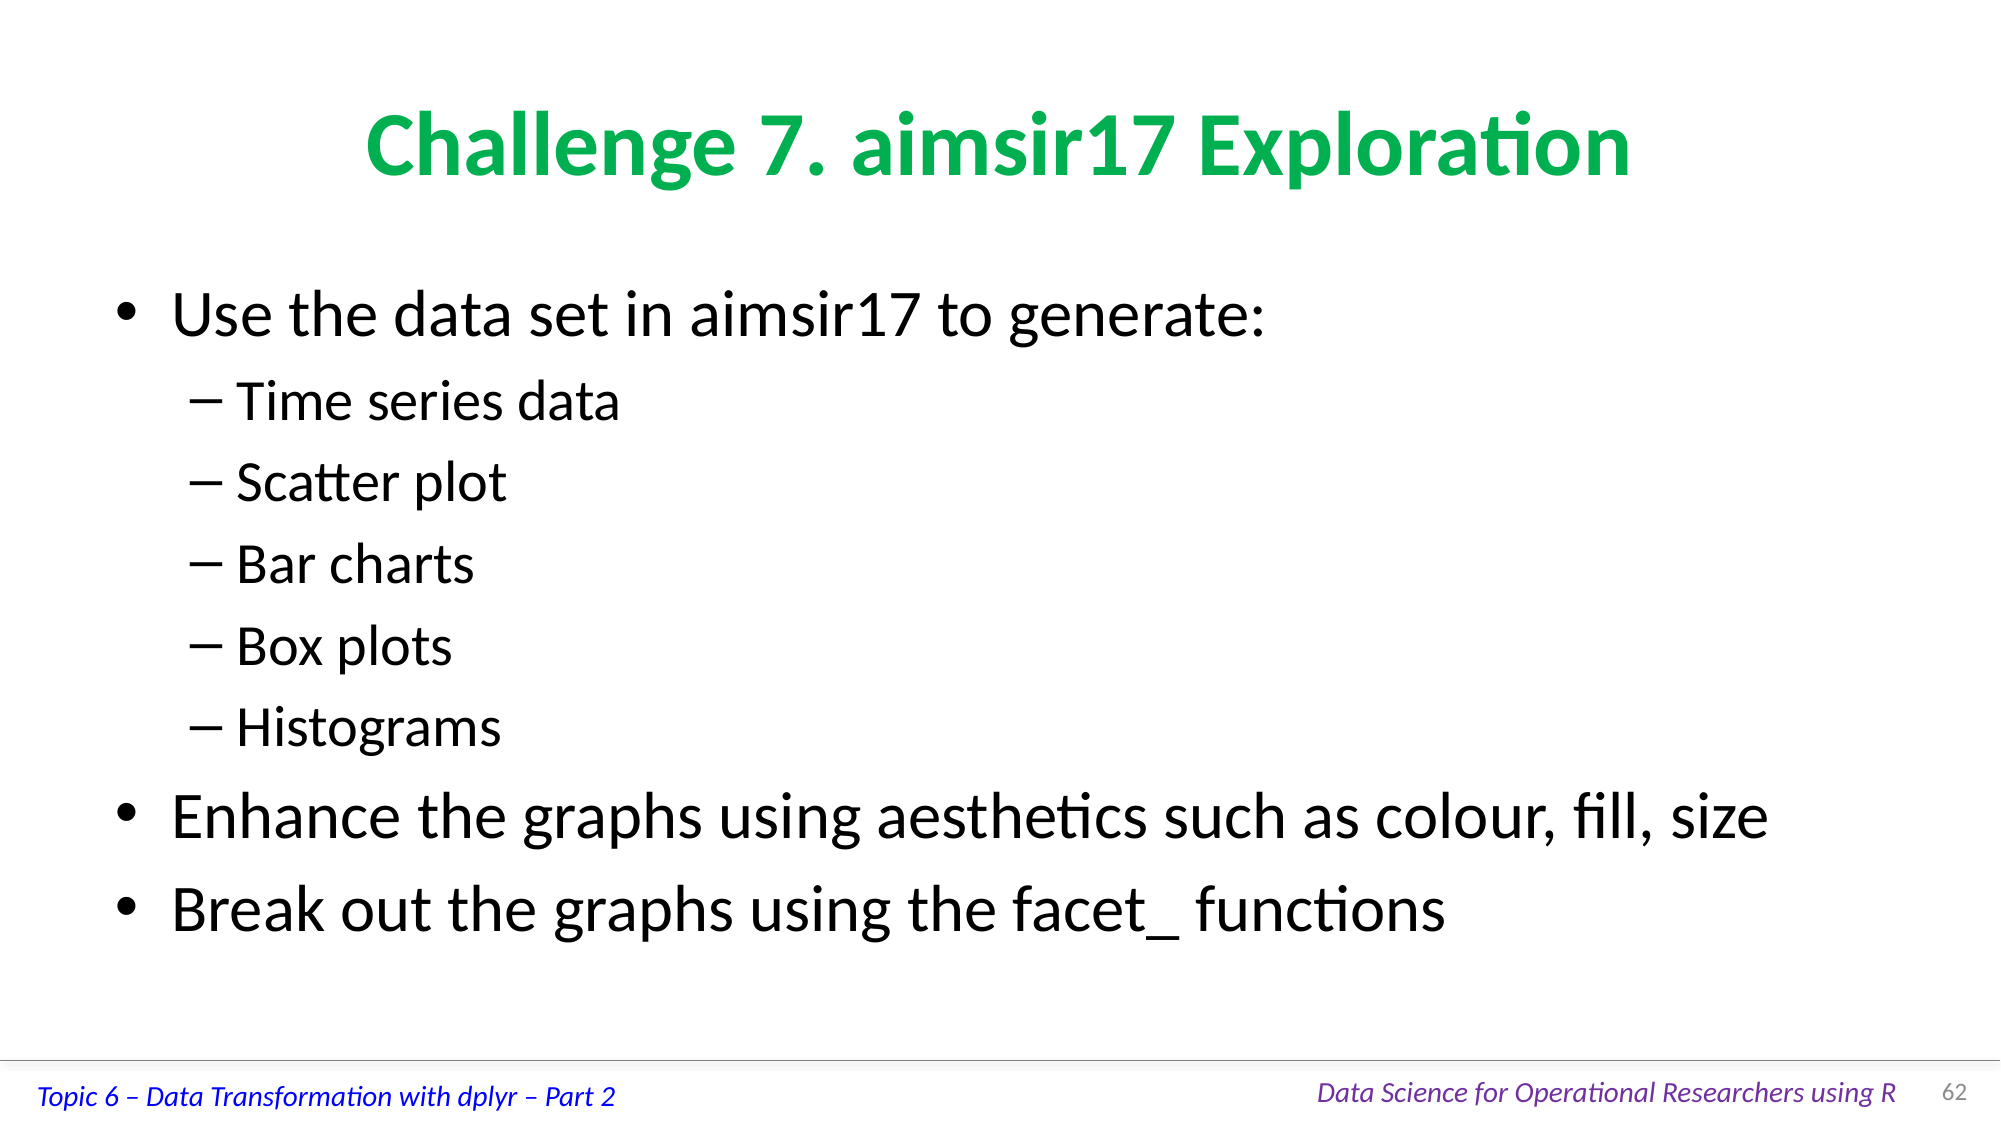

# Challenge 7. aimsir17 Exploration
Use the data set in aimsir17 to generate:
Time series data
Scatter plot
Bar charts
Box plots
Histograms
Enhance the graphs using aesthetics such as colour, fill, size
Break out the graphs using the facet_ functions
62